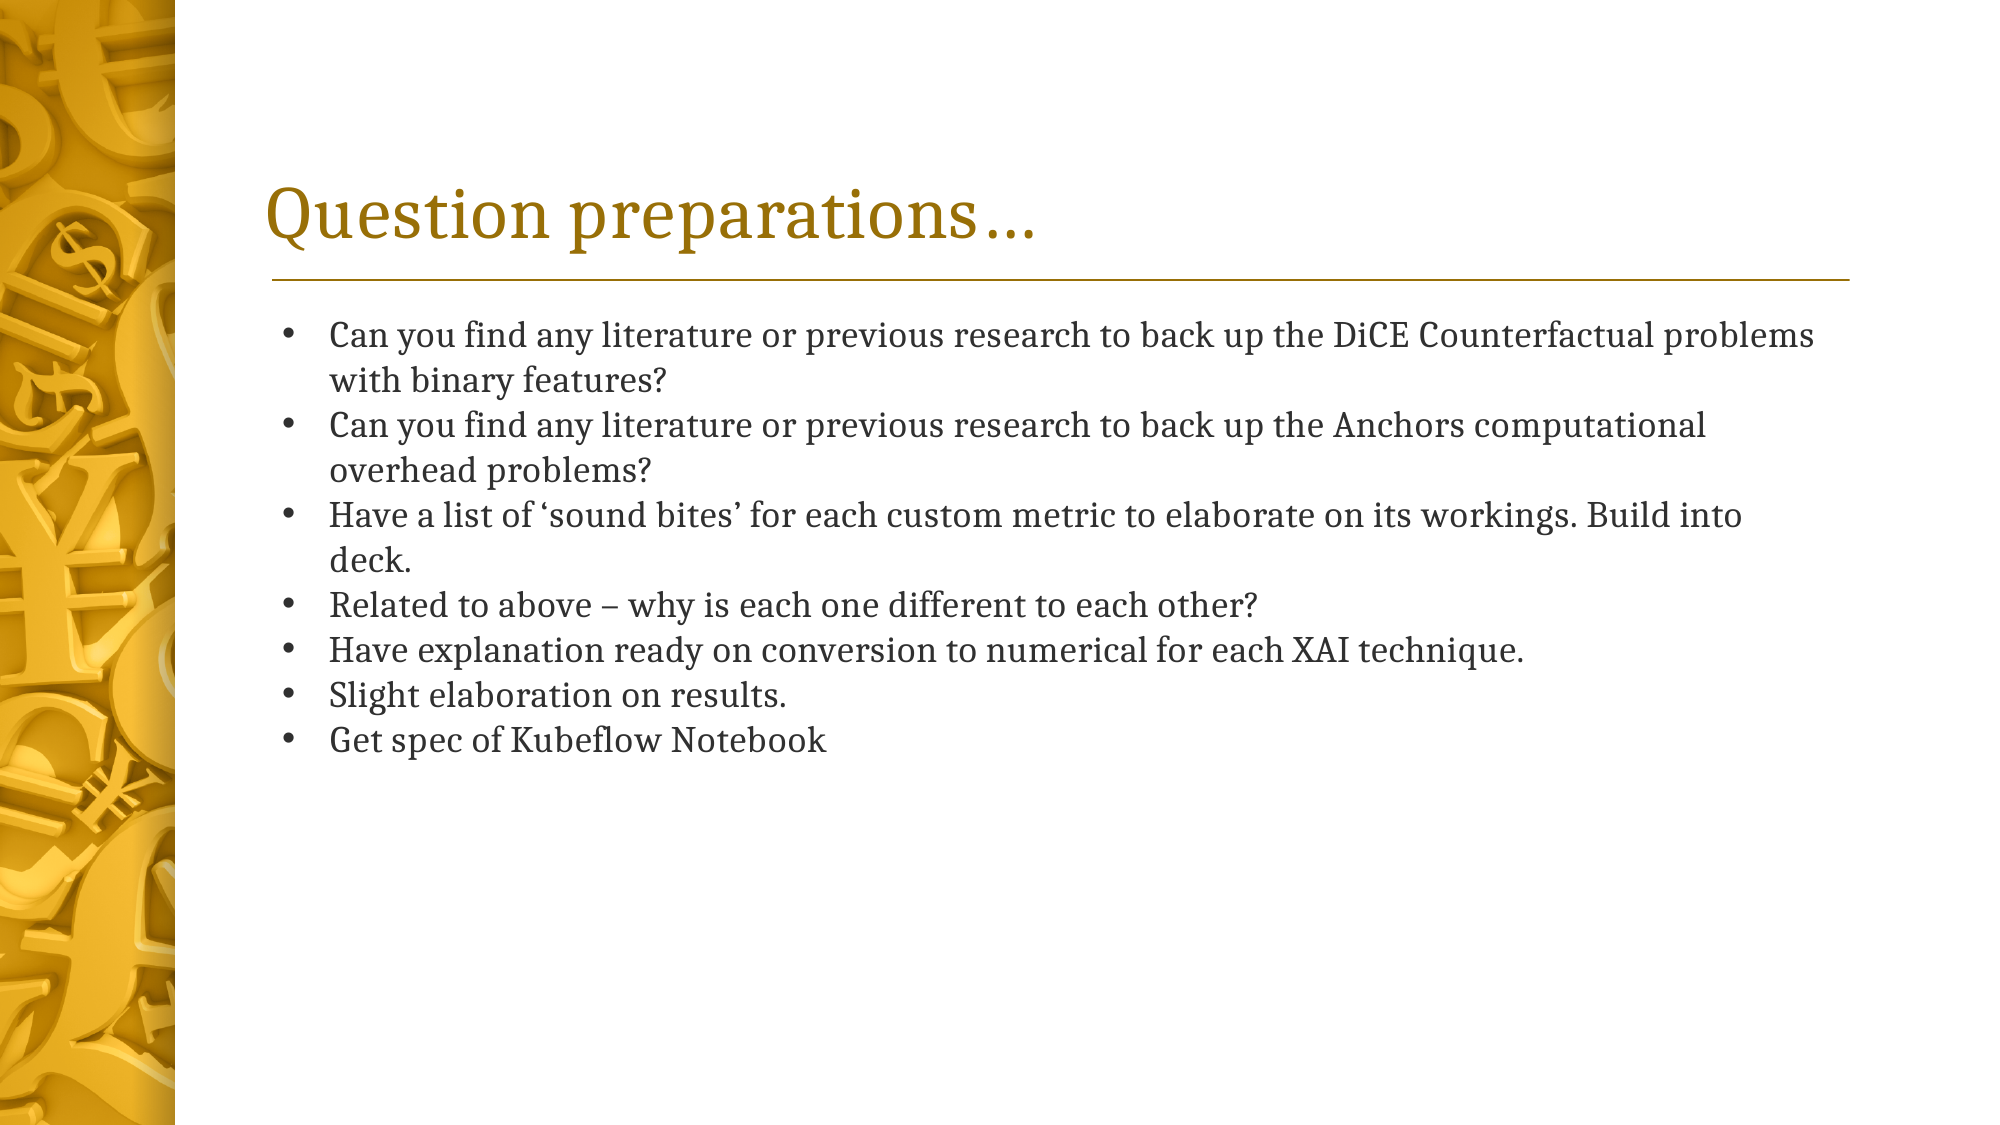

# Question preparations…
Can you find any literature or previous research to back up the DiCE Counterfactual problems with binary features?
Can you find any literature or previous research to back up the Anchors computational overhead problems?
Have a list of ‘sound bites’ for each custom metric to elaborate on its workings. Build into deck.
Related to above – why is each one different to each other?
Have explanation ready on conversion to numerical for each XAI technique.
Slight elaboration on results.
Get spec of Kubeflow Notebook